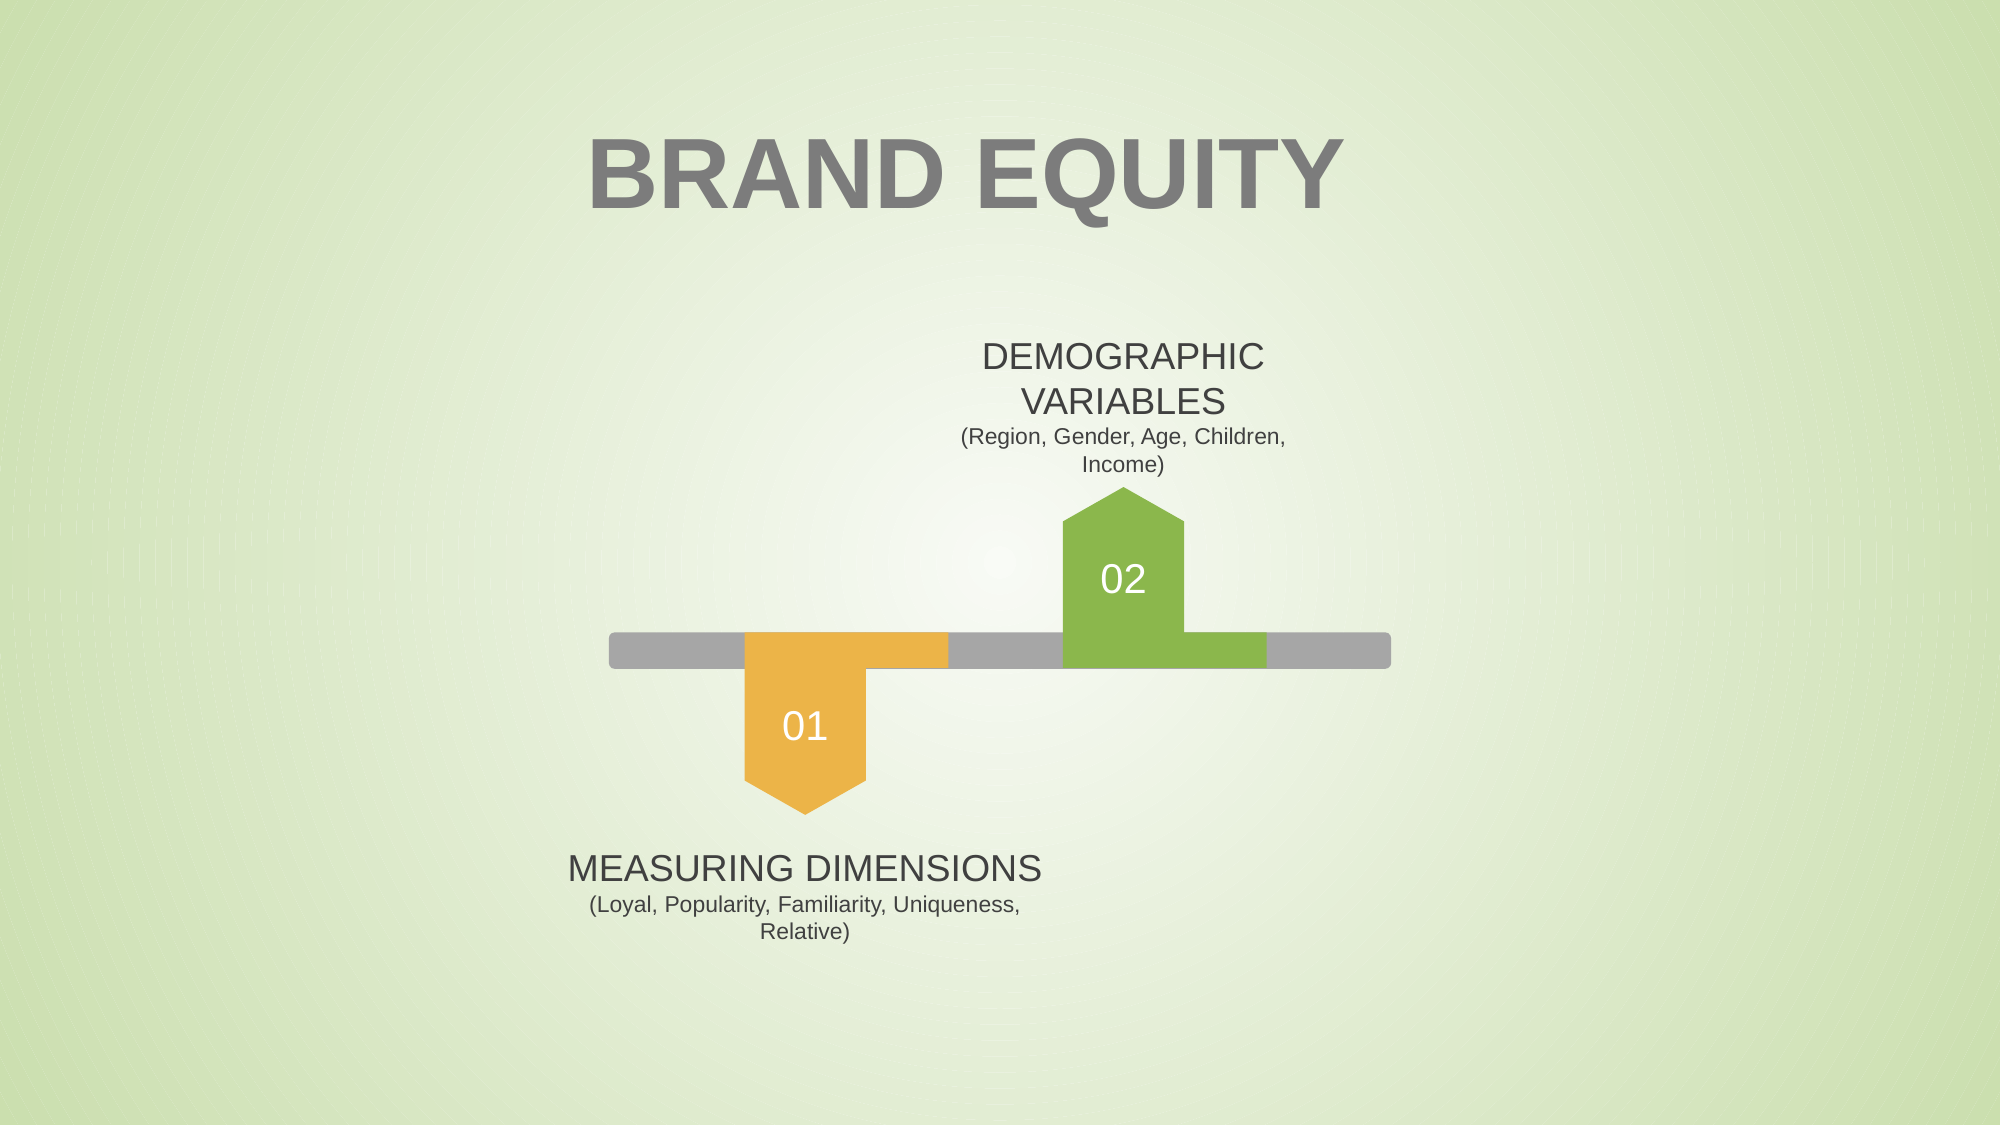

BRAND EQUITY
DEMOGRAPHIC VARIABLES
(Region, Gender, Age, Children, Income)

02

01
MEASURING DIMENSIONS
(Loyal, Popularity, Familiarity, Uniqueness, Relative)